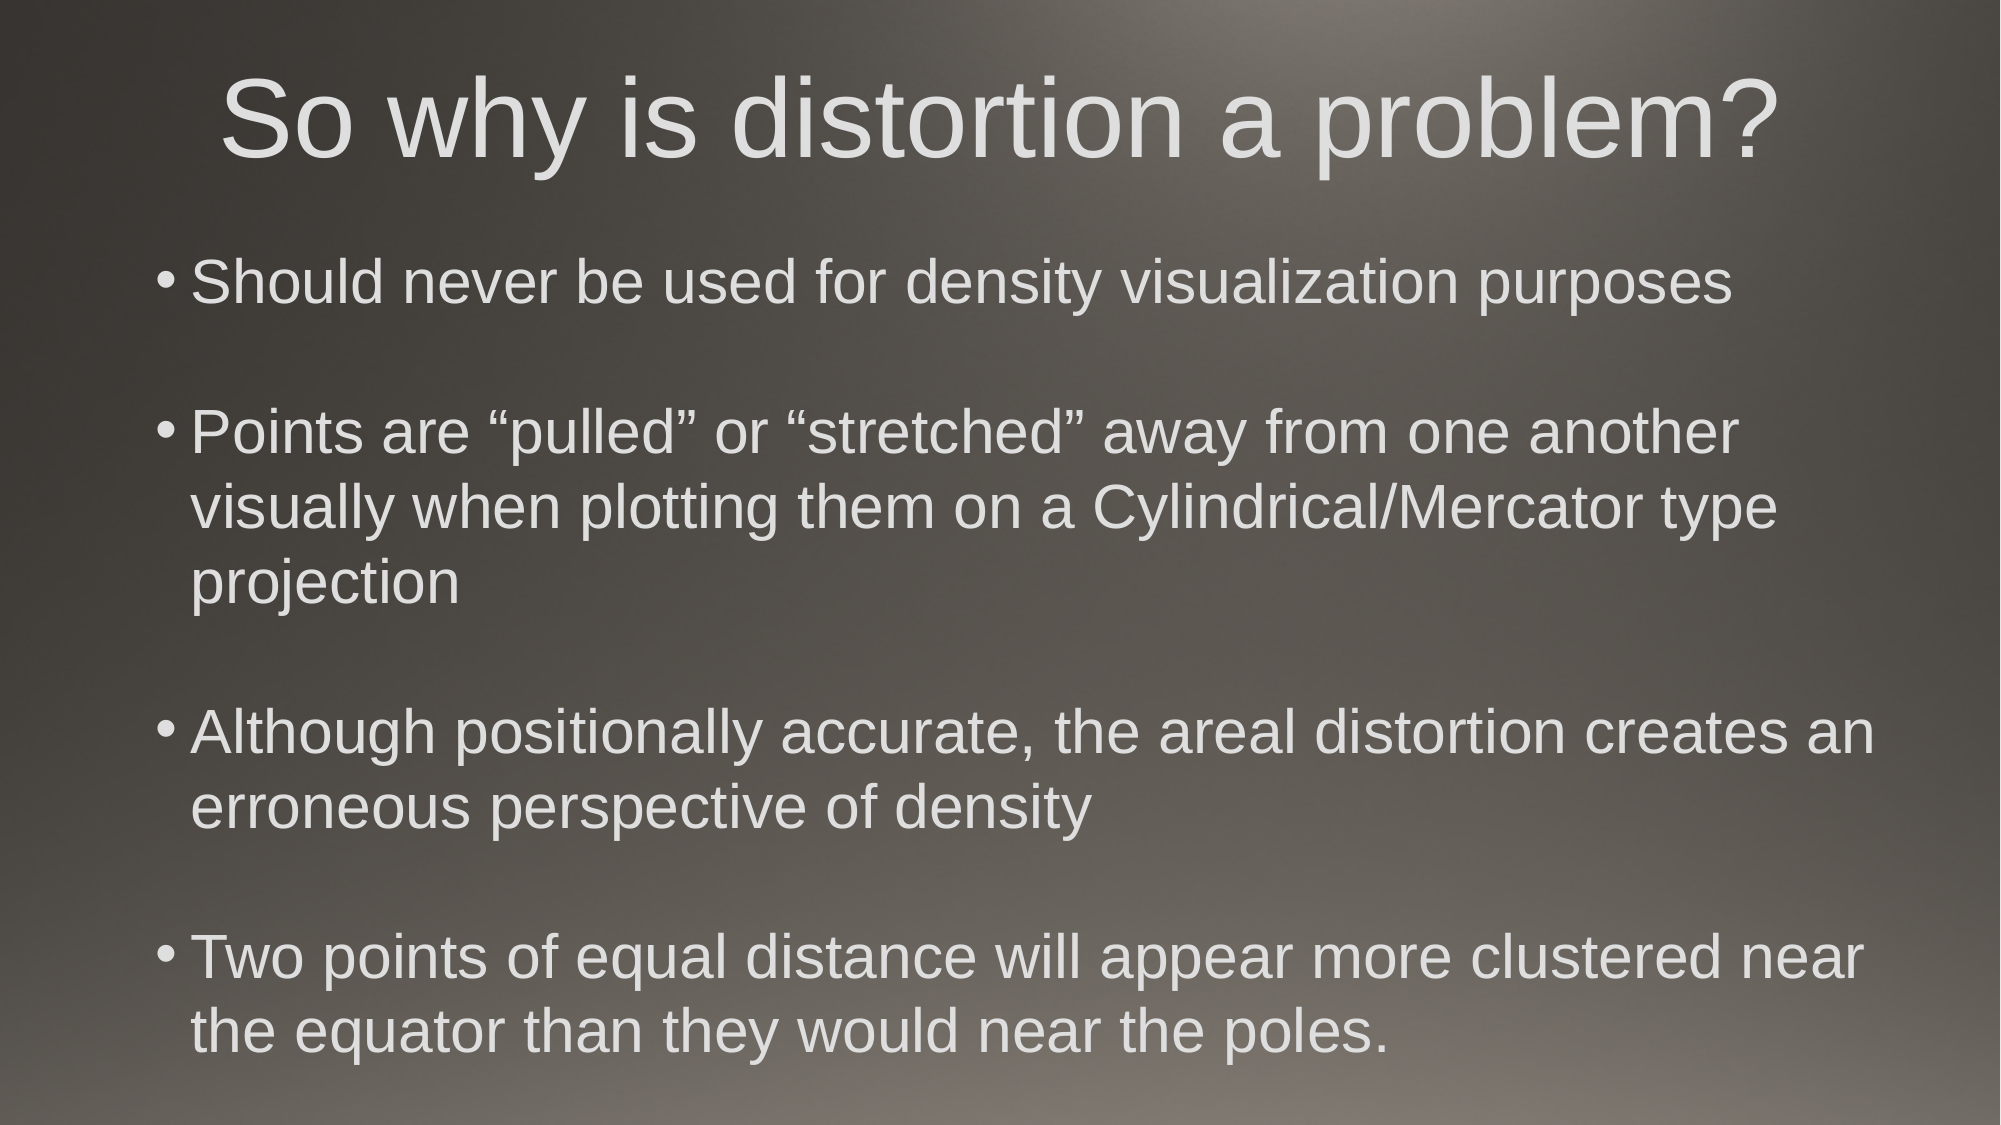

So why is distortion a problem?
Should never be used for density visualization purposes

Points are “pulled” or “stretched” away from one another visually when plotting them on a Cylindrical/Mercator type projection

Although positionally accurate, the areal distortion creates an erroneous perspective of density

Two points of equal distance will appear more clustered near the equator than they would near the poles.